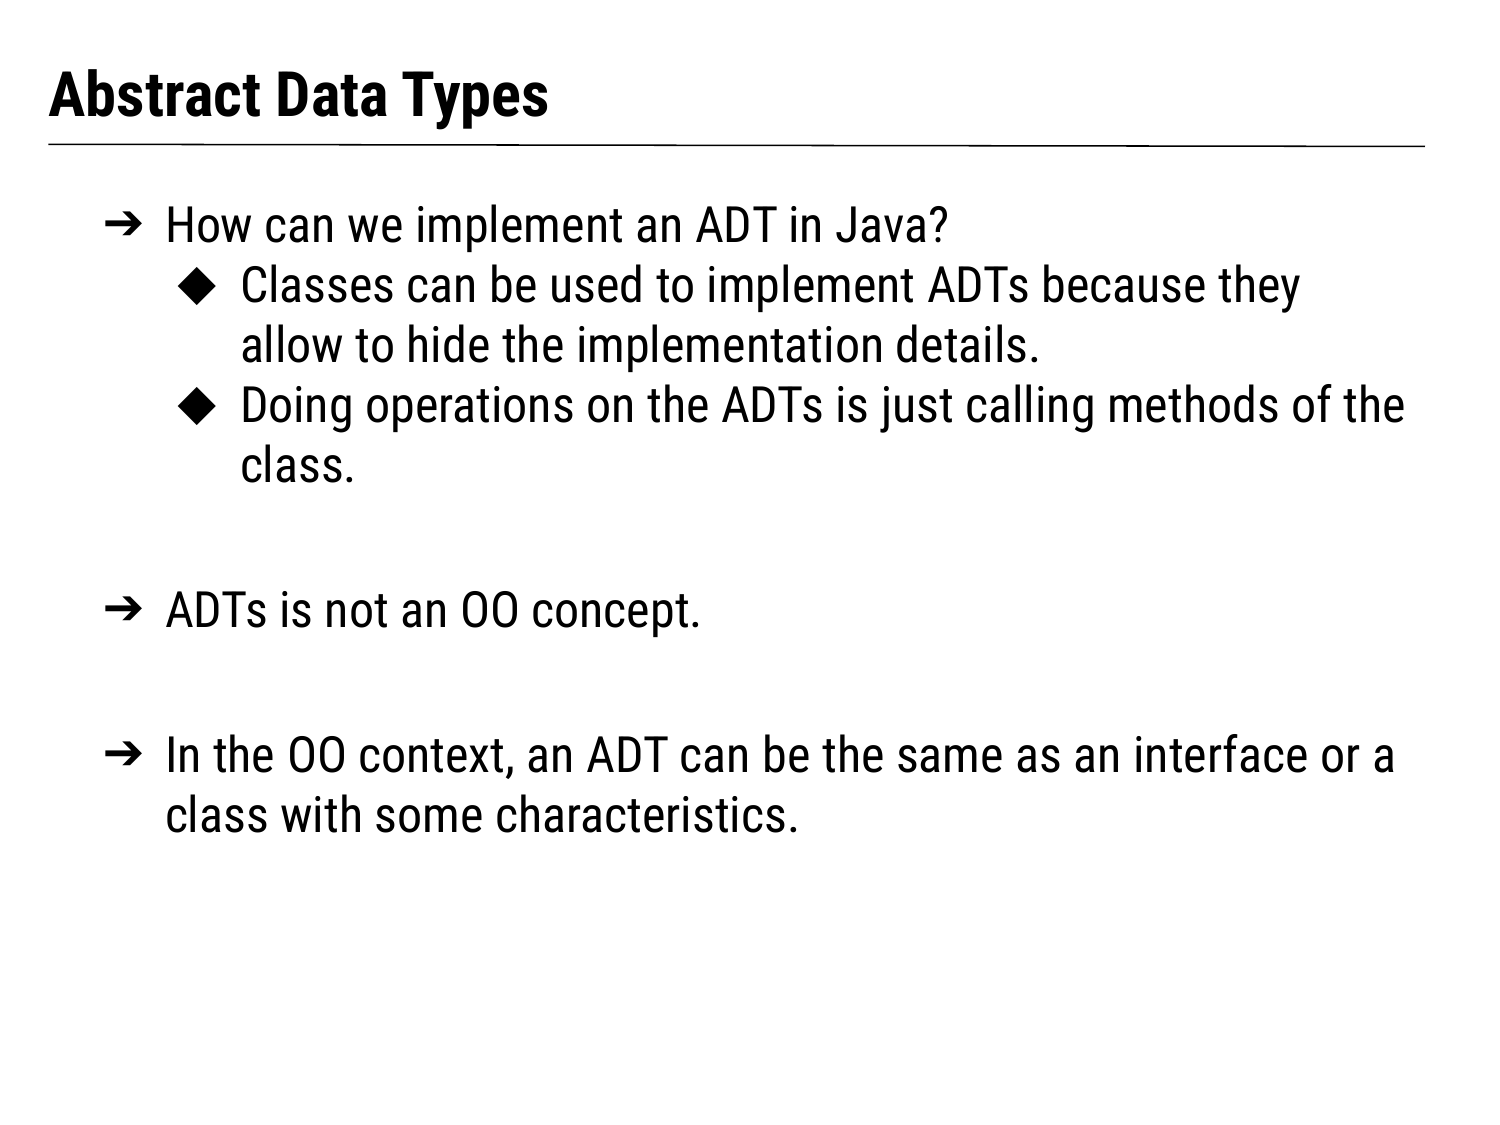

# Abstract Data Types
How can we implement an ADT in Java?
Classes can be used to implement ADTs because they allow to hide the implementation details.
Doing operations on the ADTs is just calling methods of the class.

ADTs is not an OO concept.

In the OO context, an ADT can be the same as an interface or a class with some characteristics.